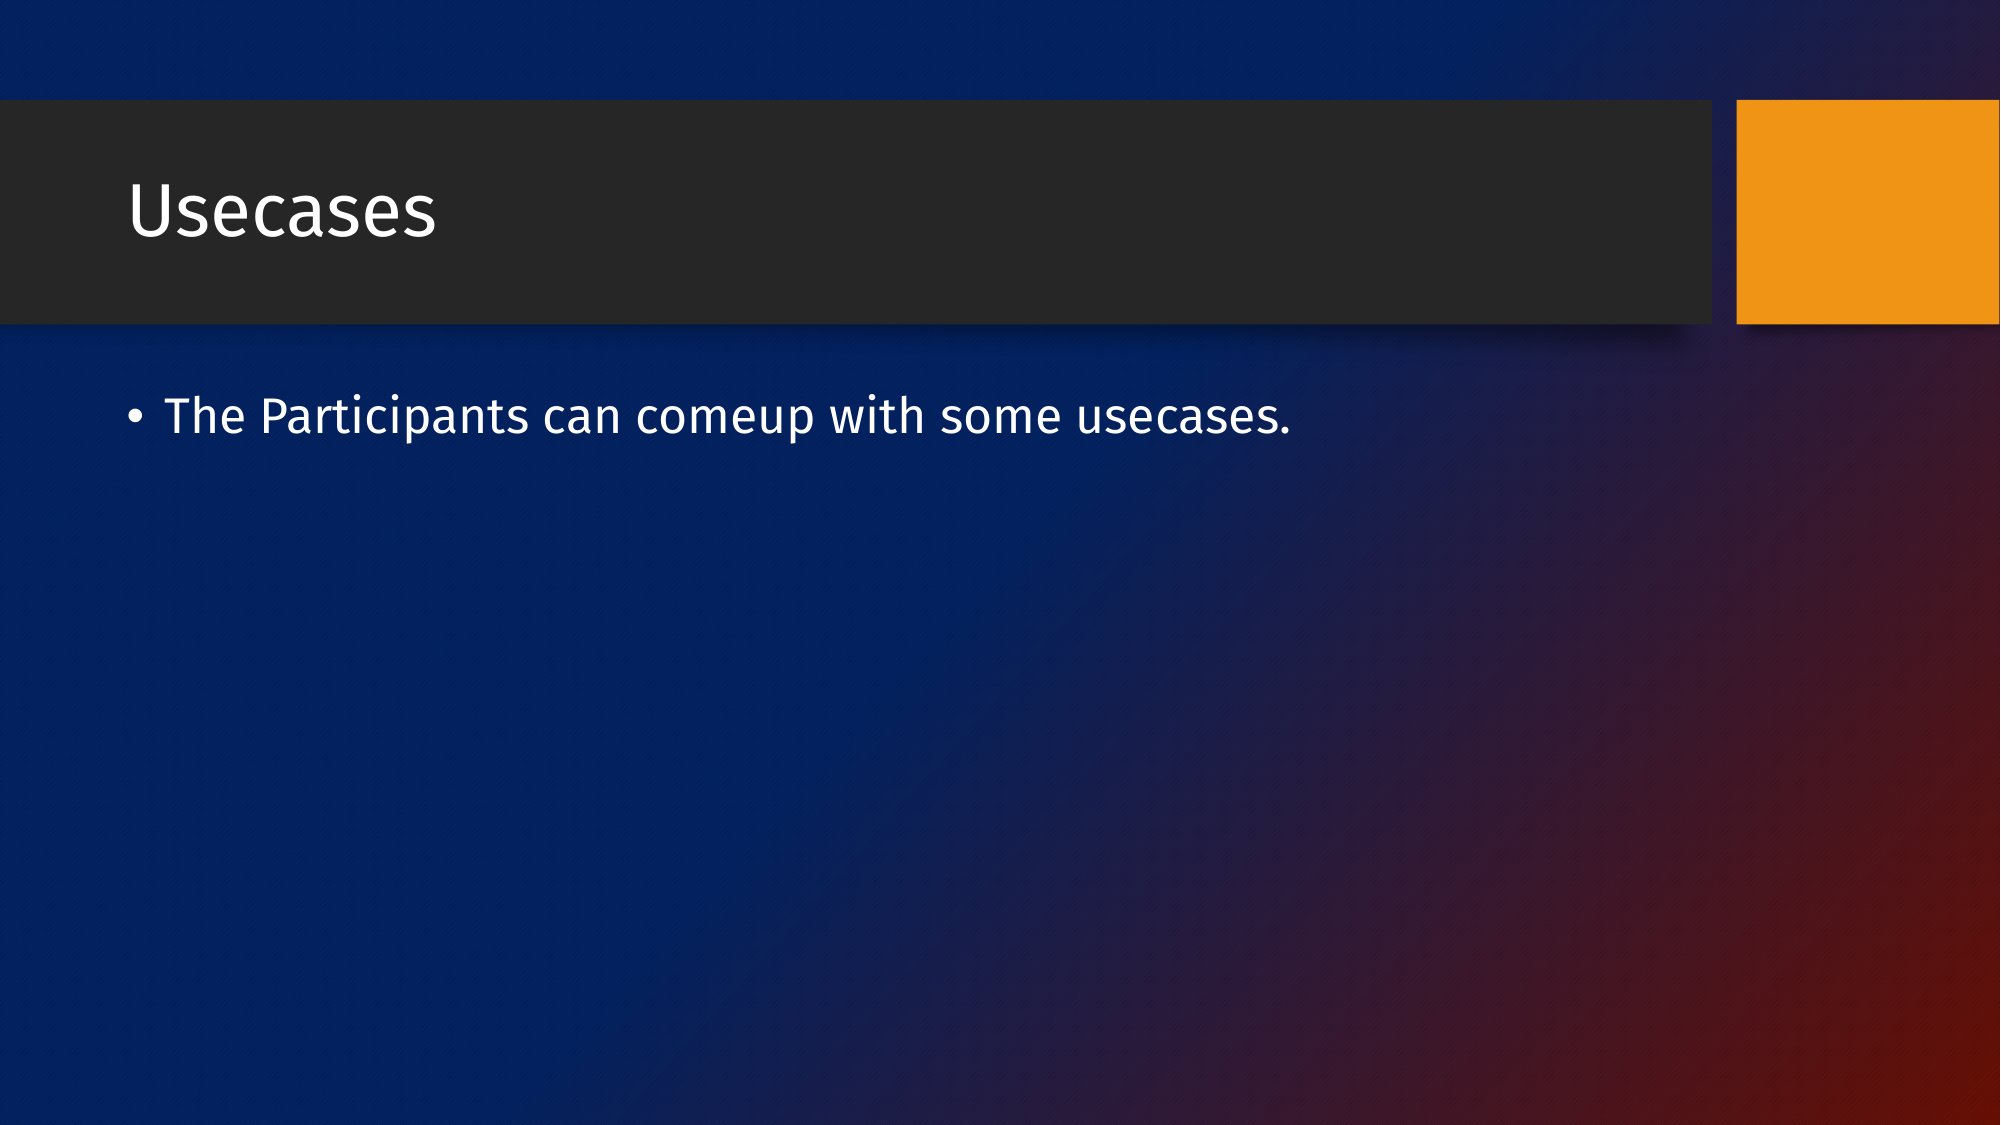

# Usecases
The Participants can comeup with some usecases.